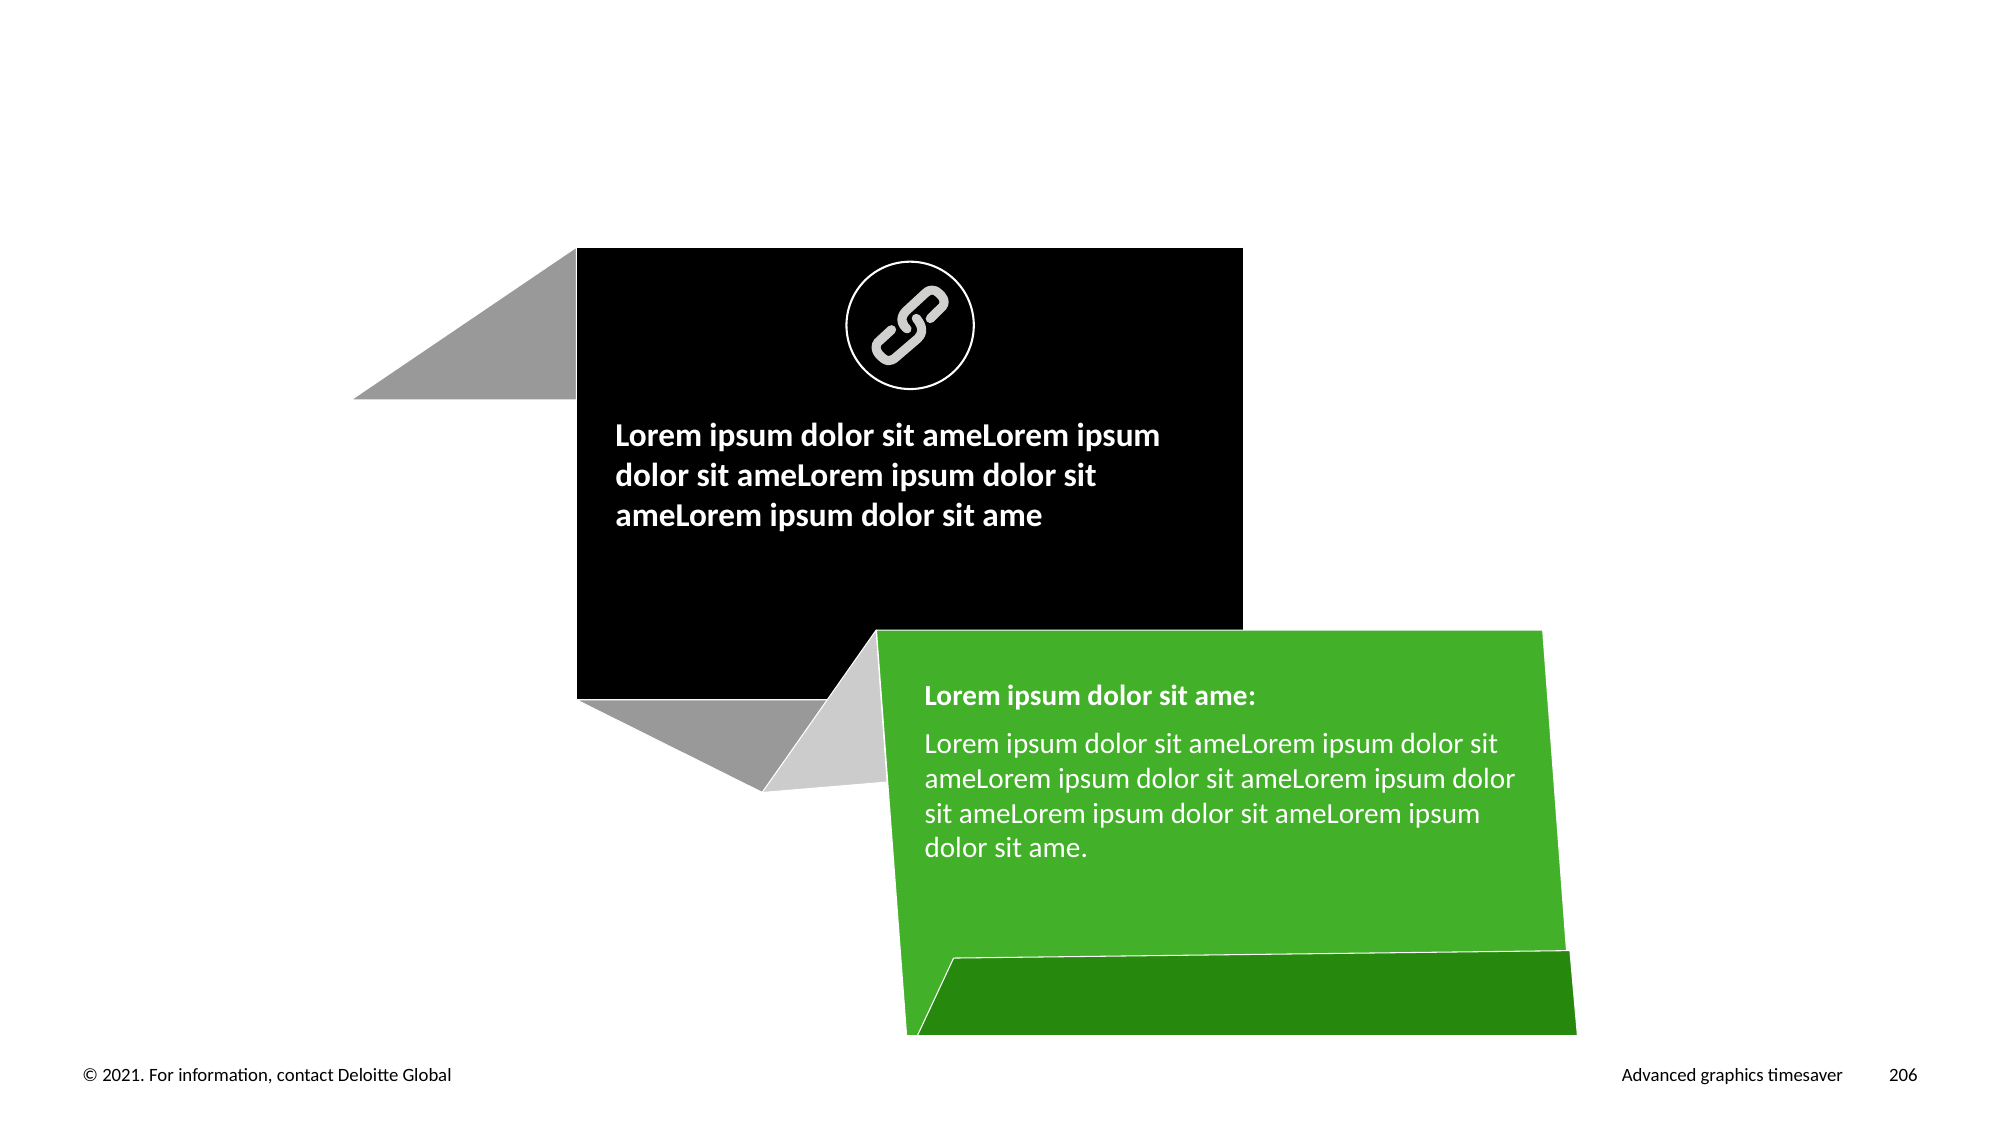

Lorem ipsum dolor sit ameLorem ipsum dolor sit ameLorem ipsum dolor sit ameLorem ipsum dolor sit ame

Lorem ipsum dolor sit ame:
Lorem ipsum dolor sit ameLorem ipsum dolor sit ameLorem ipsum dolor sit ameLorem ipsum dolor sit ameLorem ipsum dolor sit ameLorem ipsum dolor sit ame.